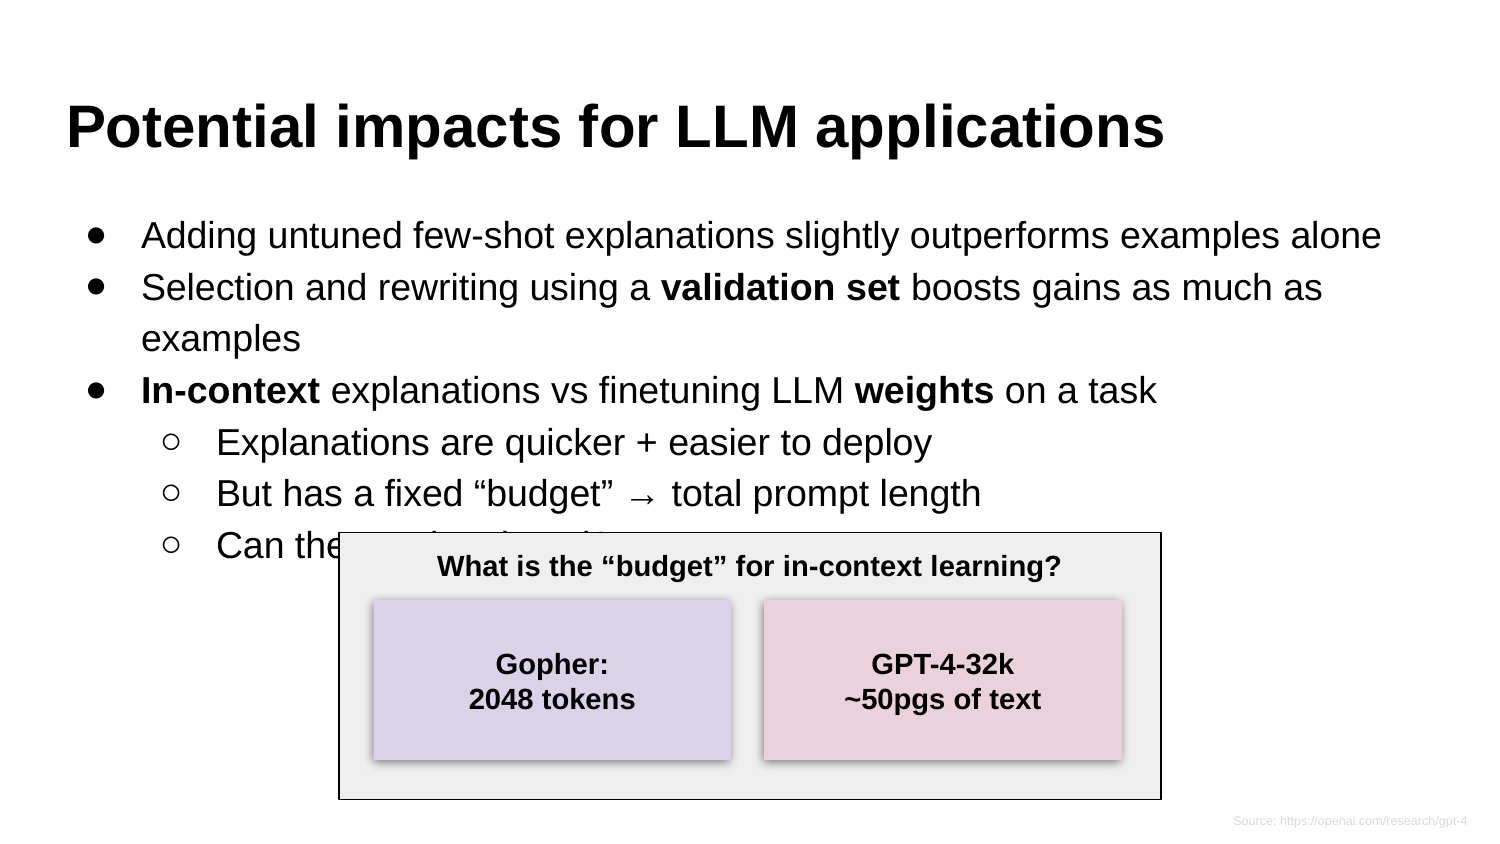

# Potential impacts for LLM applications
Adding untuned few-shot explanations slightly outperforms examples alone
Selection and rewriting using a validation set boosts gains as much as examples
In-context explanations vs finetuning LLM weights on a task
Explanations are quicker + easier to deploy
But has a fixed “budget” → total prompt length
Can the gap be closed?
What is the “budget” for in-context learning?
Gopher:
2048 tokens
GPT-4-32k
~50pgs of text
Source: https://openai.com/research/gpt-4